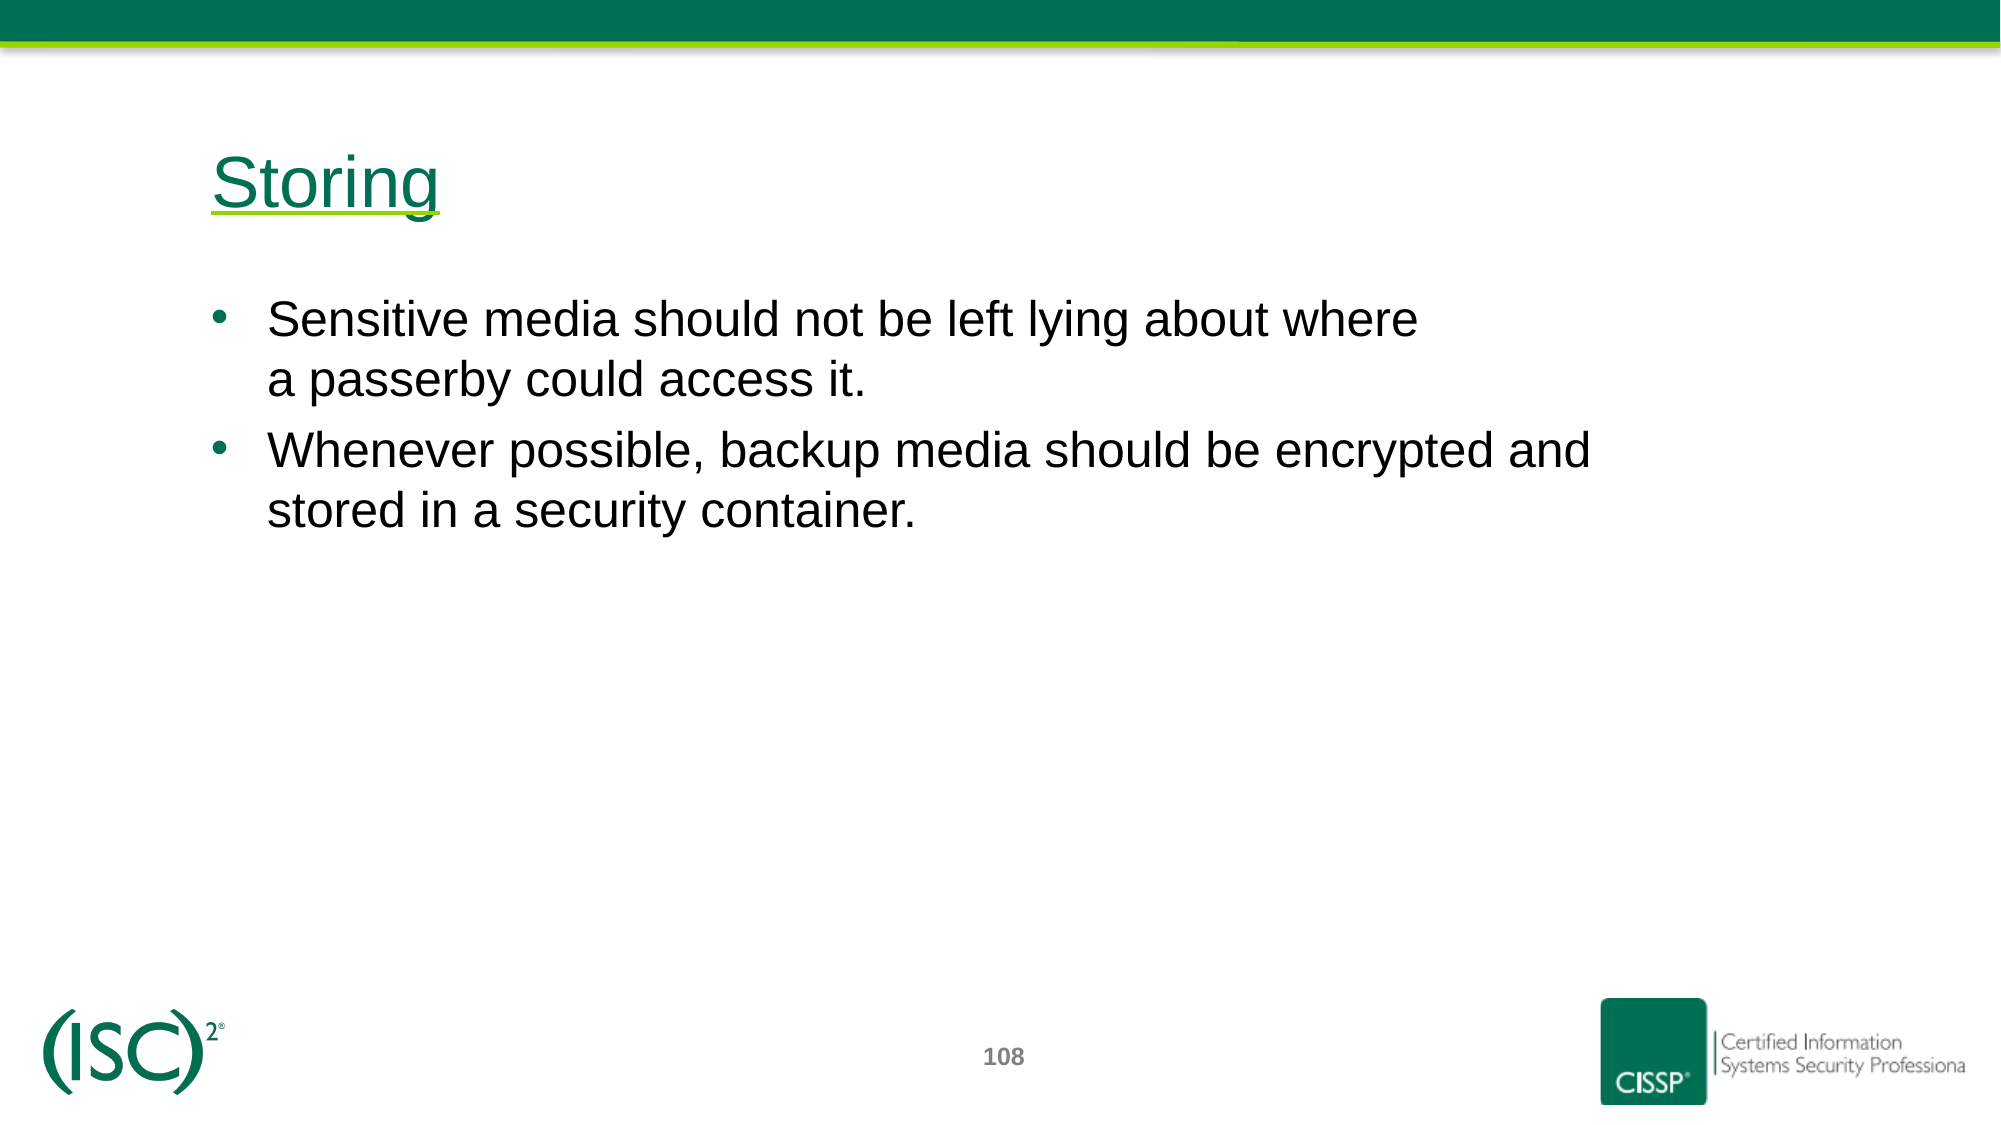

# Storing
Sensitive media should not be left lying about where
a passerby could access it.
Whenever possible, backup media should be encrypted and stored in a security container.